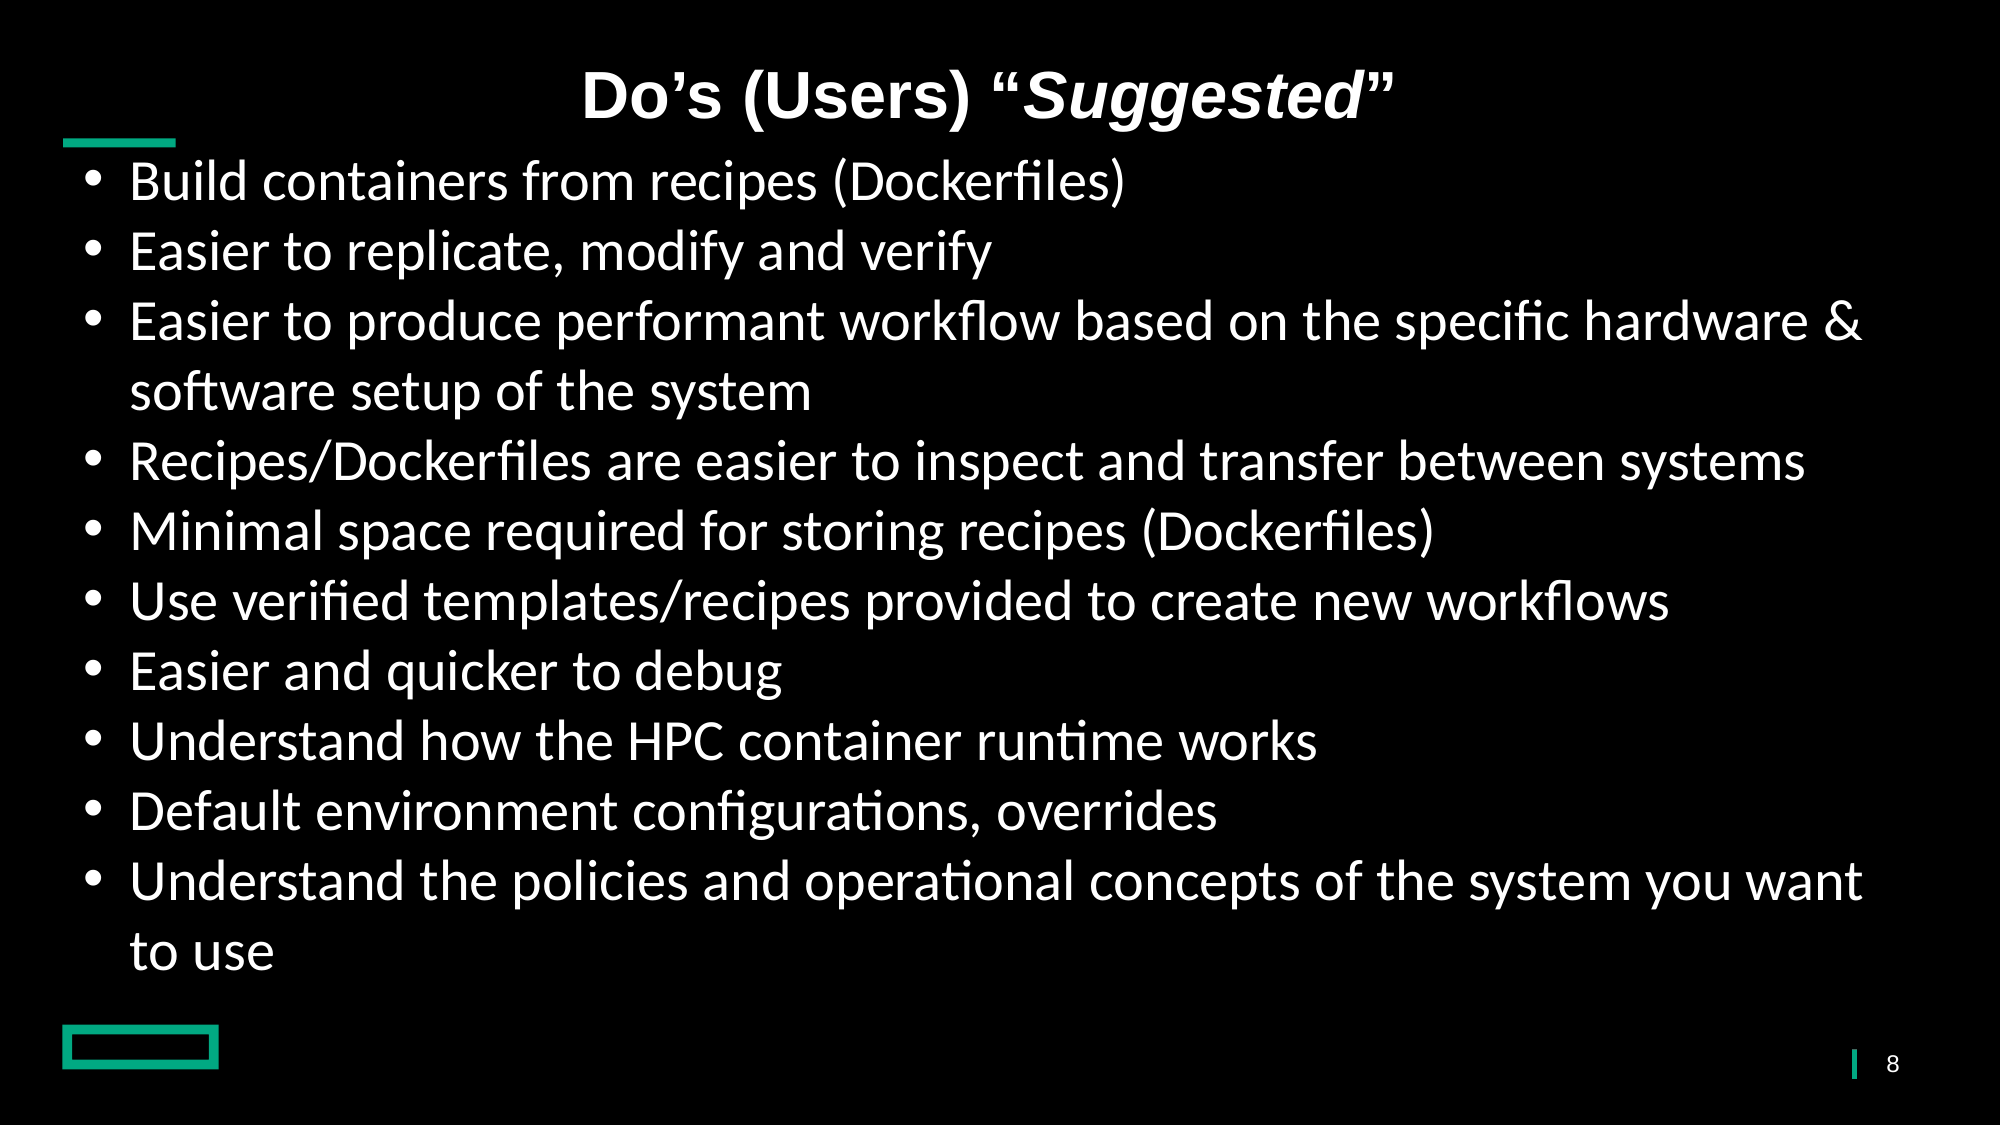

# Do’s (Users) “Suggested”​
Build containers from recipes (Dockerfiles)​
Easier to replicate, modify and verify​
Easier to produce performant workflow based on the specific hardware & software setup of the system​
Recipes/Dockerfiles are easier to inspect and transfer between systems​
Minimal space required for storing recipes (Dockerfiles)​
Use verified templates/recipes provided to create new workflows​
Easier and quicker to debug​
Understand how the HPC container runtime works​
Default environment configurations, overrides​
Understand the policies and operational concepts of the system you want to use

8